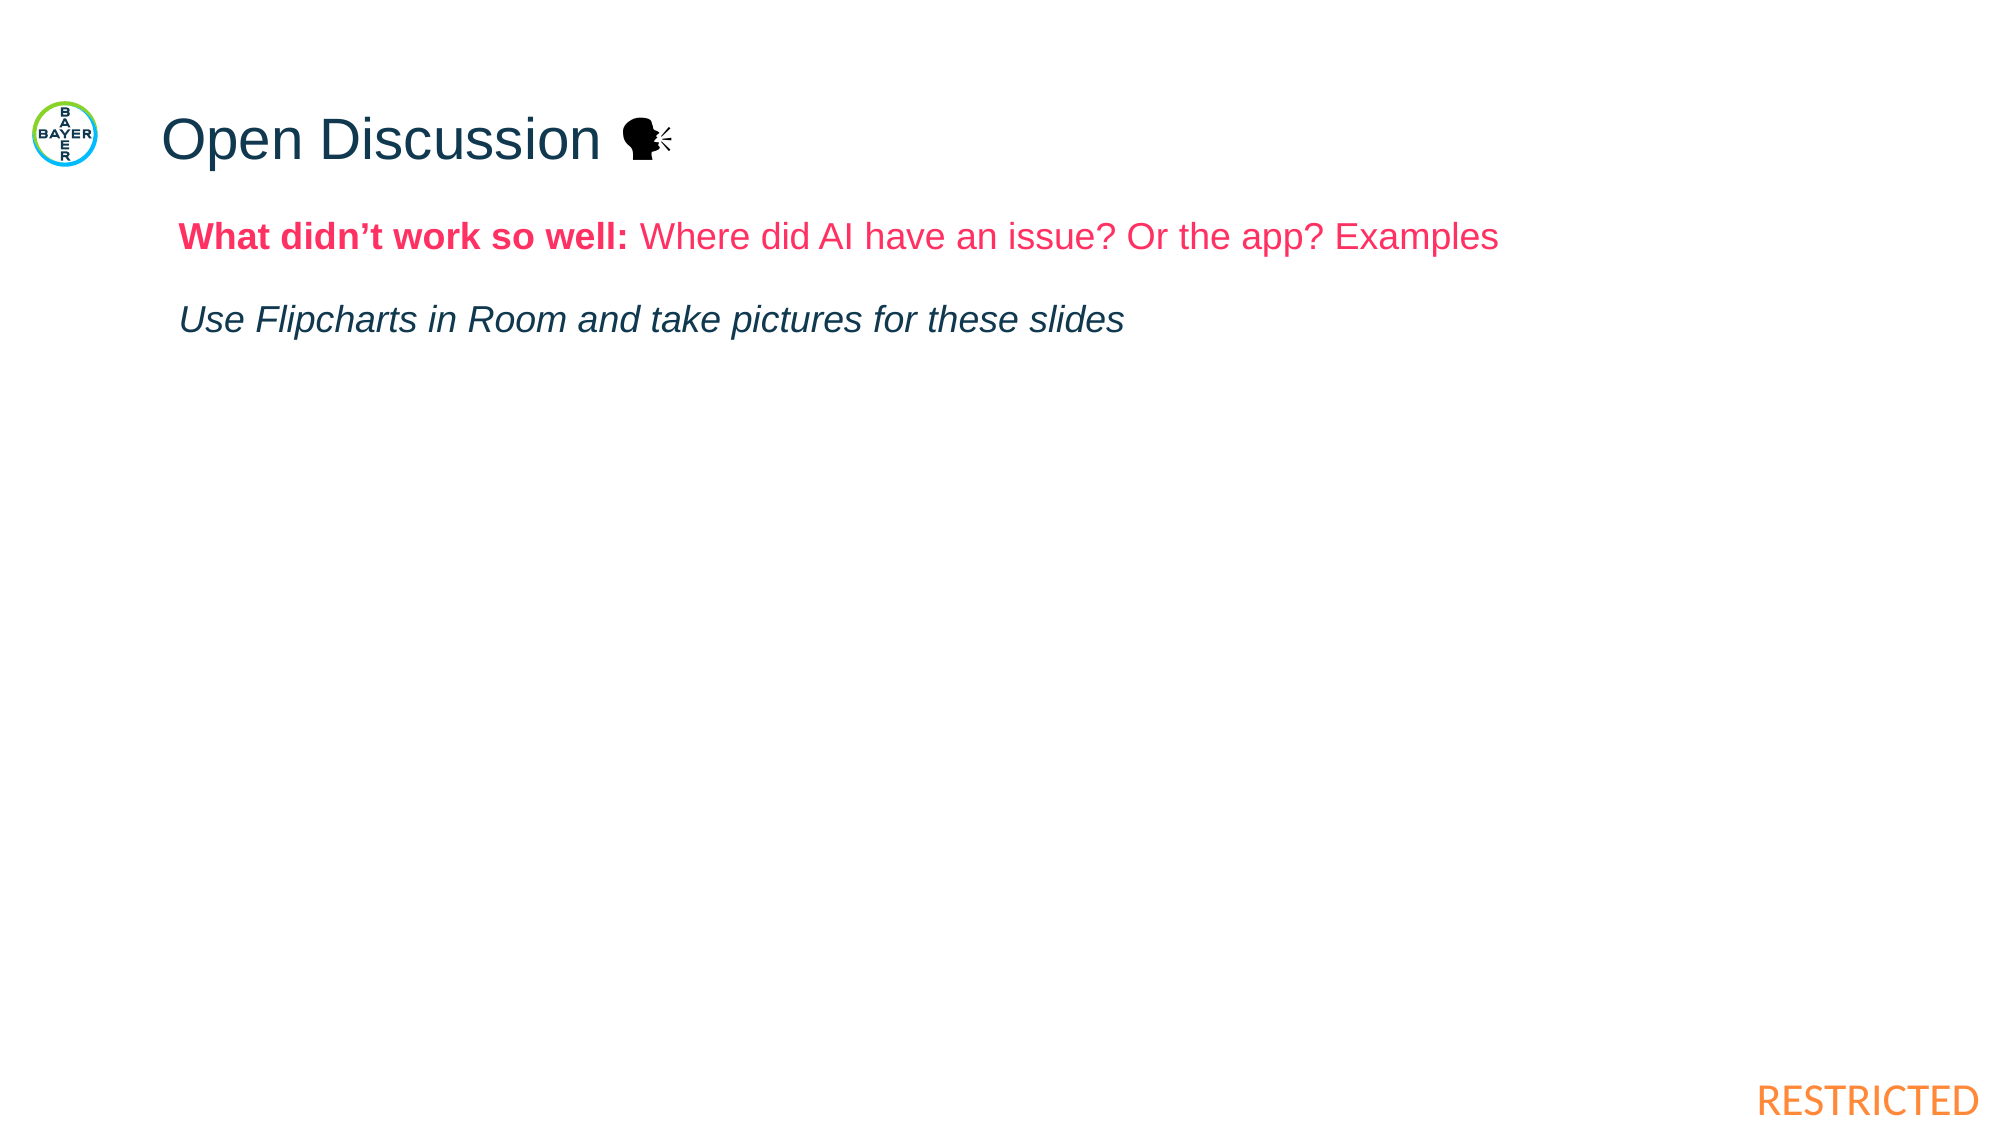

# Open Discussion 🗣
What didn’t work so well: Where did AI have an issue? Or the app? Examples
Use Flipcharts in Room and take pictures for these slides